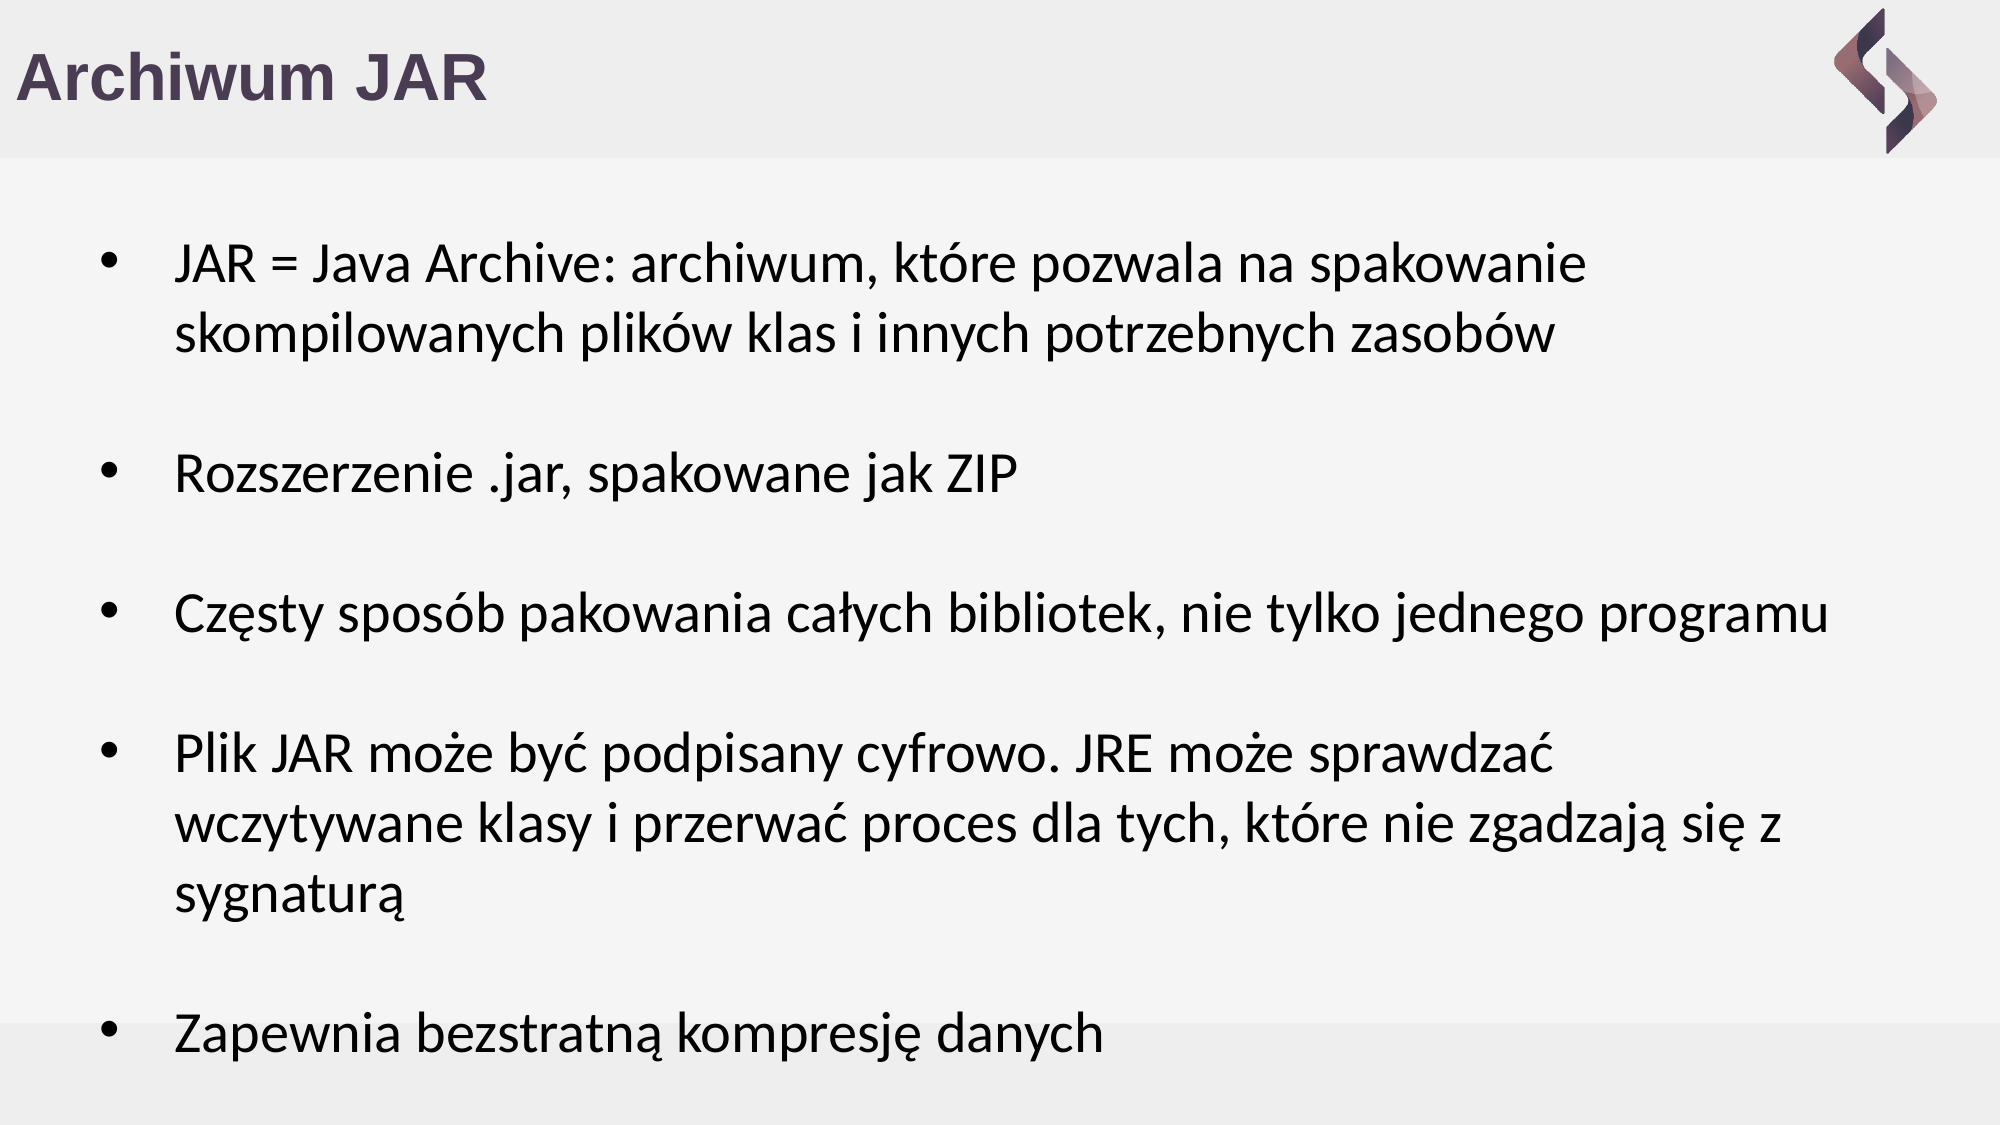

# Archiwum JAR
JAR = Java Archive: archiwum, które pozwala na spakowanie skompilowanych plików klas i innych potrzebnych zasobów

Rozszerzenie .jar, spakowane jak ZIP

Częsty sposób pakowania całych bibliotek, nie tylko jednego programu

Plik JAR może być podpisany cyfrowo. JRE może sprawdzać wczytywane klasy i przerwać proces dla tych, które nie zgadzają się z sygnaturą

Zapewnia bezstratną kompresję danych